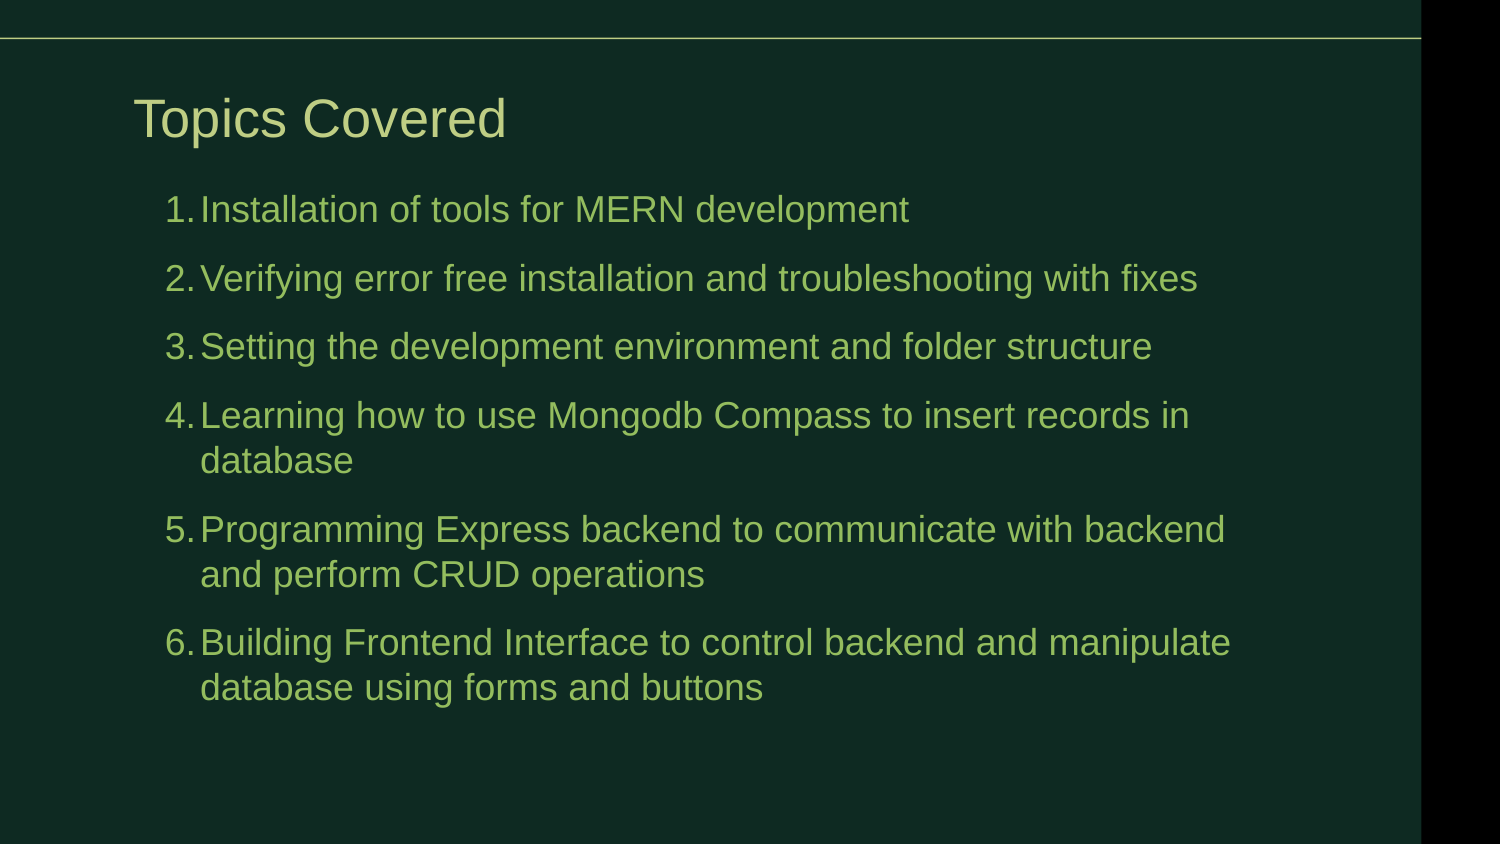

# Topics Covered
Installation of tools for MERN development
Verifying error free installation and troubleshooting with fixes
Setting the development environment and folder structure
Learning how to use Mongodb Compass to insert records in database
Programming Express backend to communicate with backend and perform CRUD operations
Building Frontend Interface to control backend and manipulate database using forms and buttons